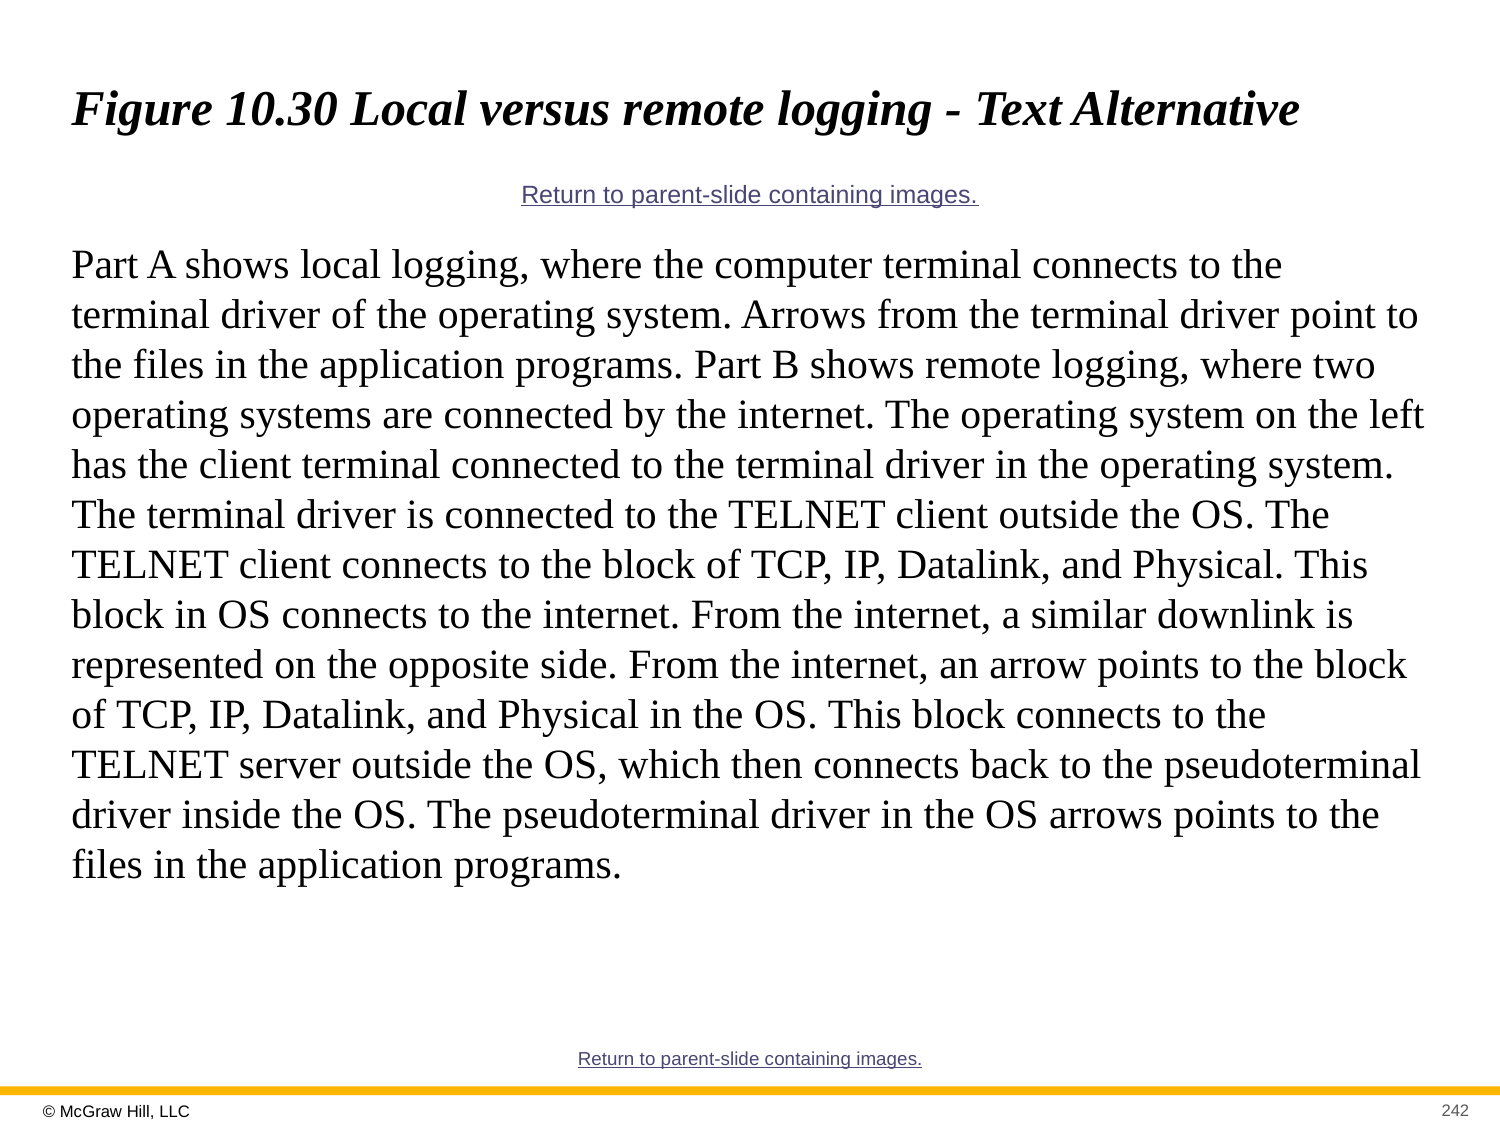

# Figure 10.30 Local versus remote logging - Text Alternative
Return to parent-slide containing images.
Part A shows local logging, where the computer terminal connects to the terminal driver of the operating system. Arrows from the terminal driver point to the files in the application programs. Part B shows remote logging, where two operating systems are connected by the internet. The operating system on the left has the client terminal connected to the terminal driver in the operating system. The terminal driver is connected to the TELNET client outside the OS. The TELNET client connects to the block of TCP, IP, Datalink, and Physical. This block in OS connects to the internet. From the internet, a similar downlink is represented on the opposite side. From the internet, an arrow points to the block of TCP, IP, Datalink, and Physical in the OS. This block connects to the TELNET server outside the OS, which then connects back to the pseudoterminal driver inside the OS. The pseudoterminal driver in the OS arrows points to the files in the application programs.
Return to parent-slide containing images.
242